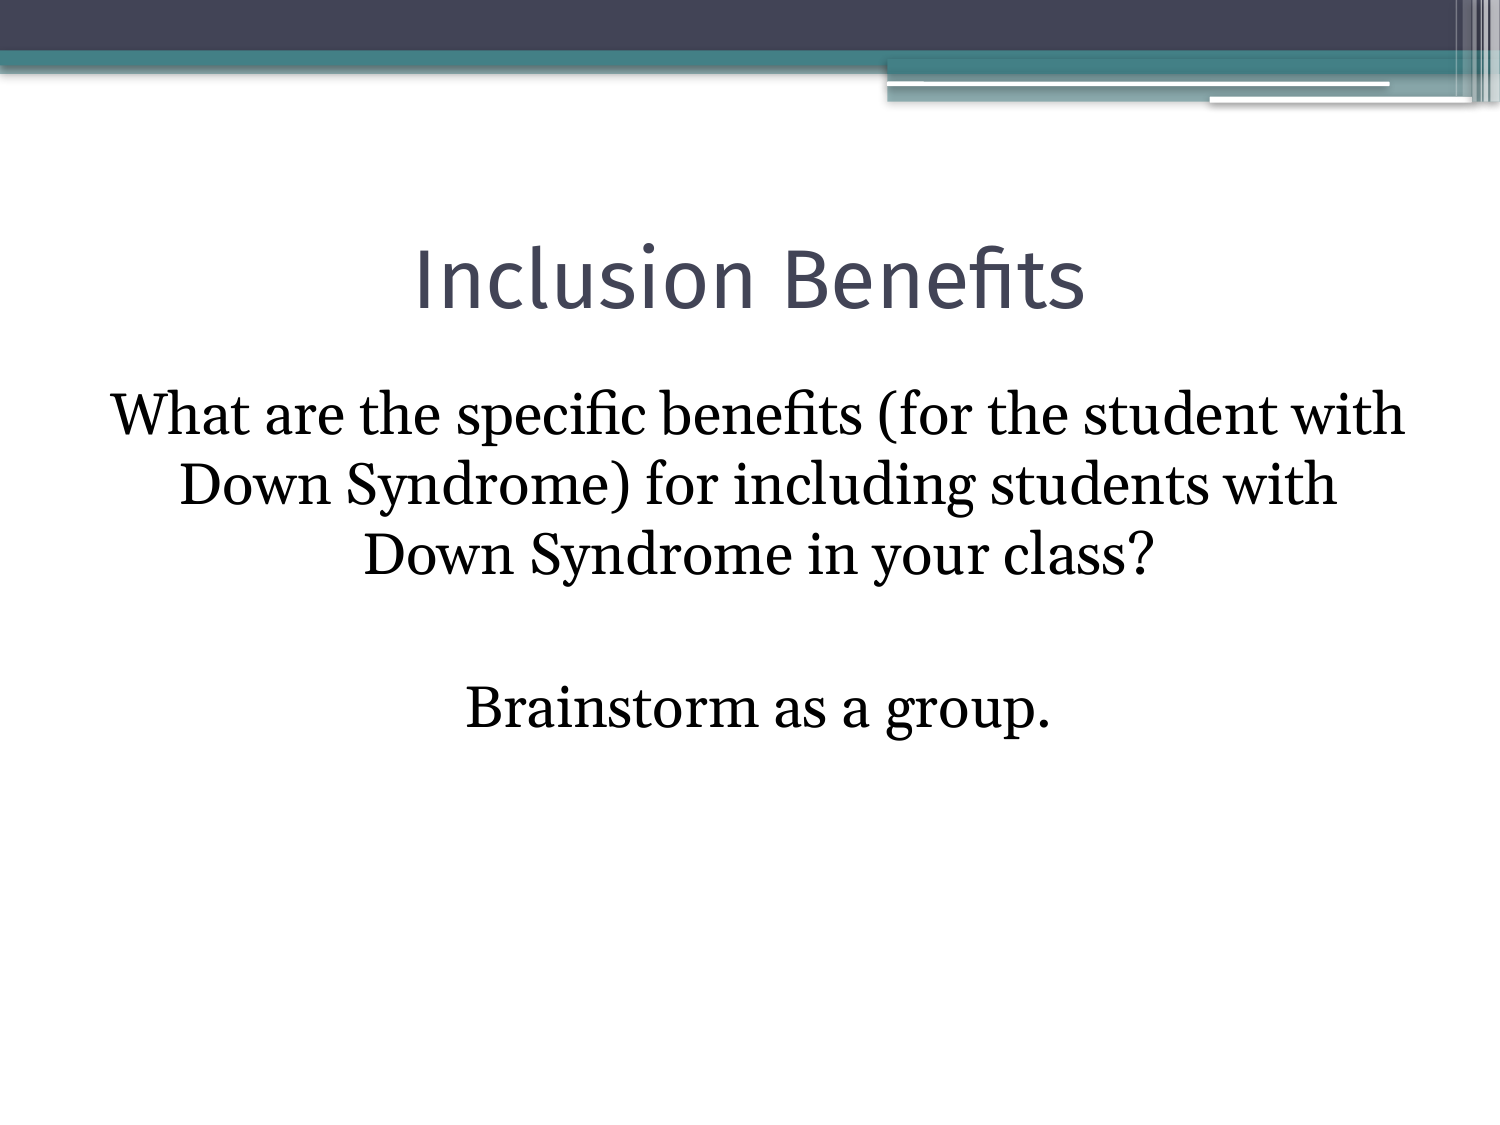

# Inclusion Benefits
What are the specific benefits (for the student with Down Syndrome) for including students with Down Syndrome in your class?

Brainstorm as a group.